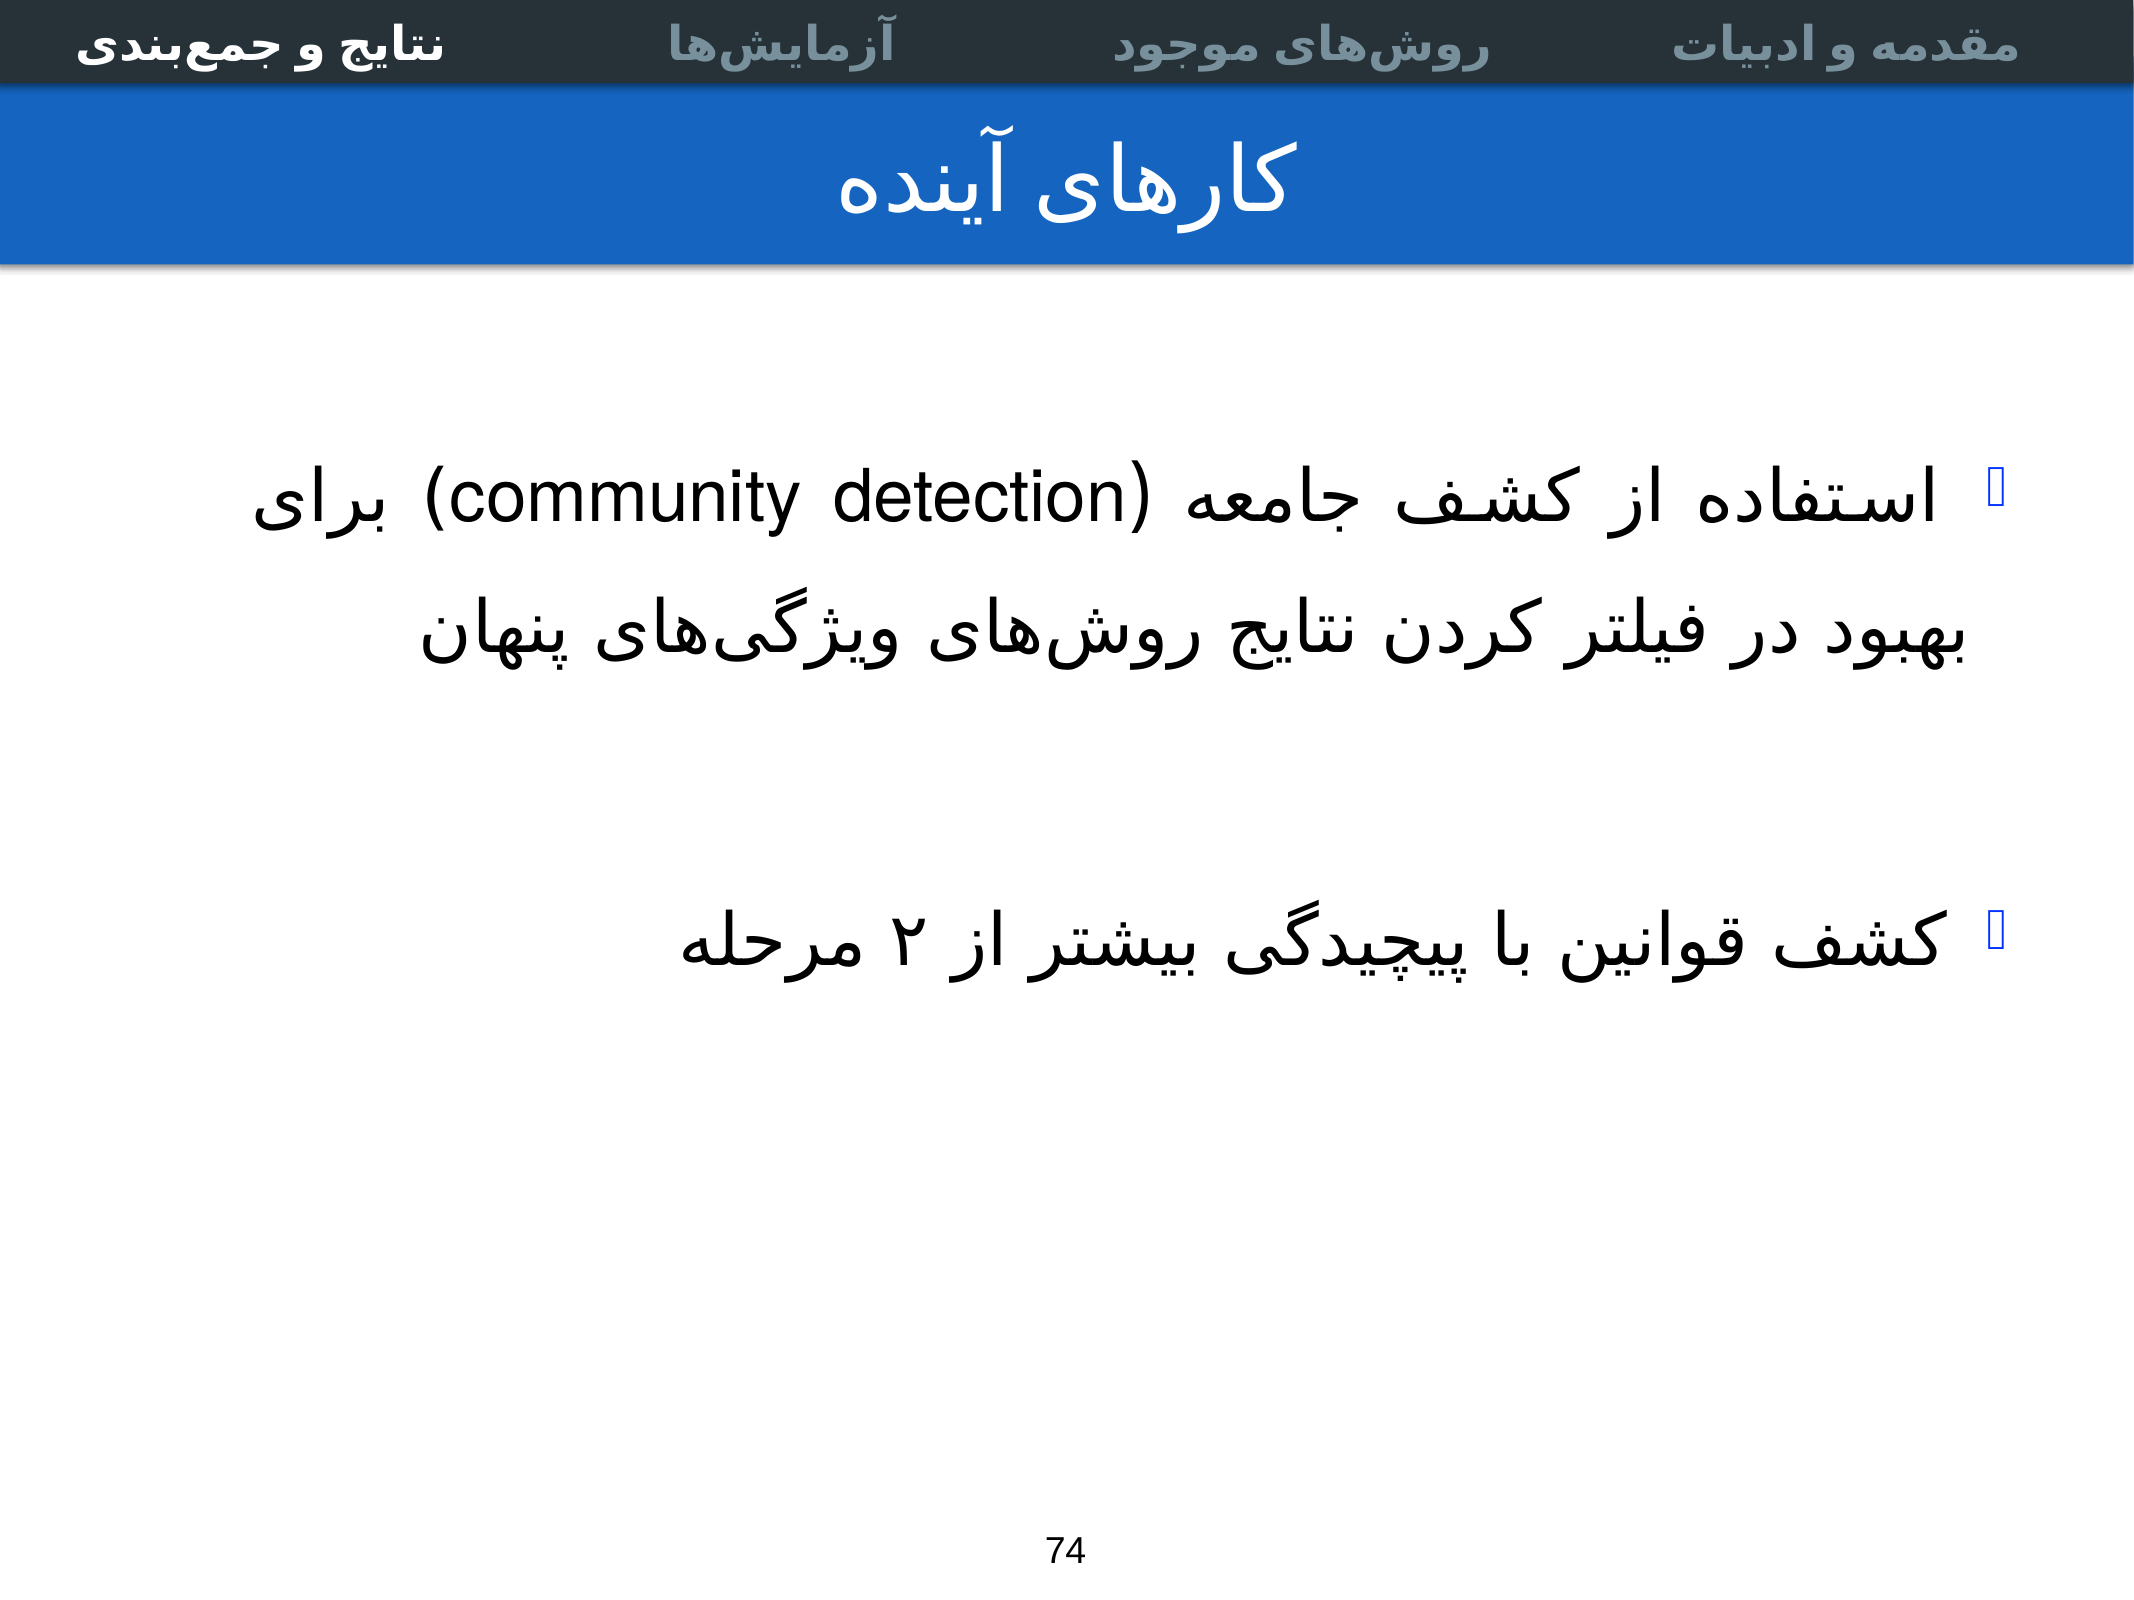

آزمایش‌ها
آزمایش‌ها
Multi-relational data
Link prediction
Experiments
Association Rules
نتایج و جمع‌بندی
نتایج و جمع‌بندی
روش‌های موجود
روش‌های موجود
مقدمه و ادبیات
مقدمه و ادبیات
# کار‌های آینده
 استفاده از کشف جامعه (community detection) برای بهبود در فیلتر کردن نتایج روش‌های ویژگی‌های پنهان

 کشف قوانین با پیچیدگی بیشتر از ۲ مرحله
74